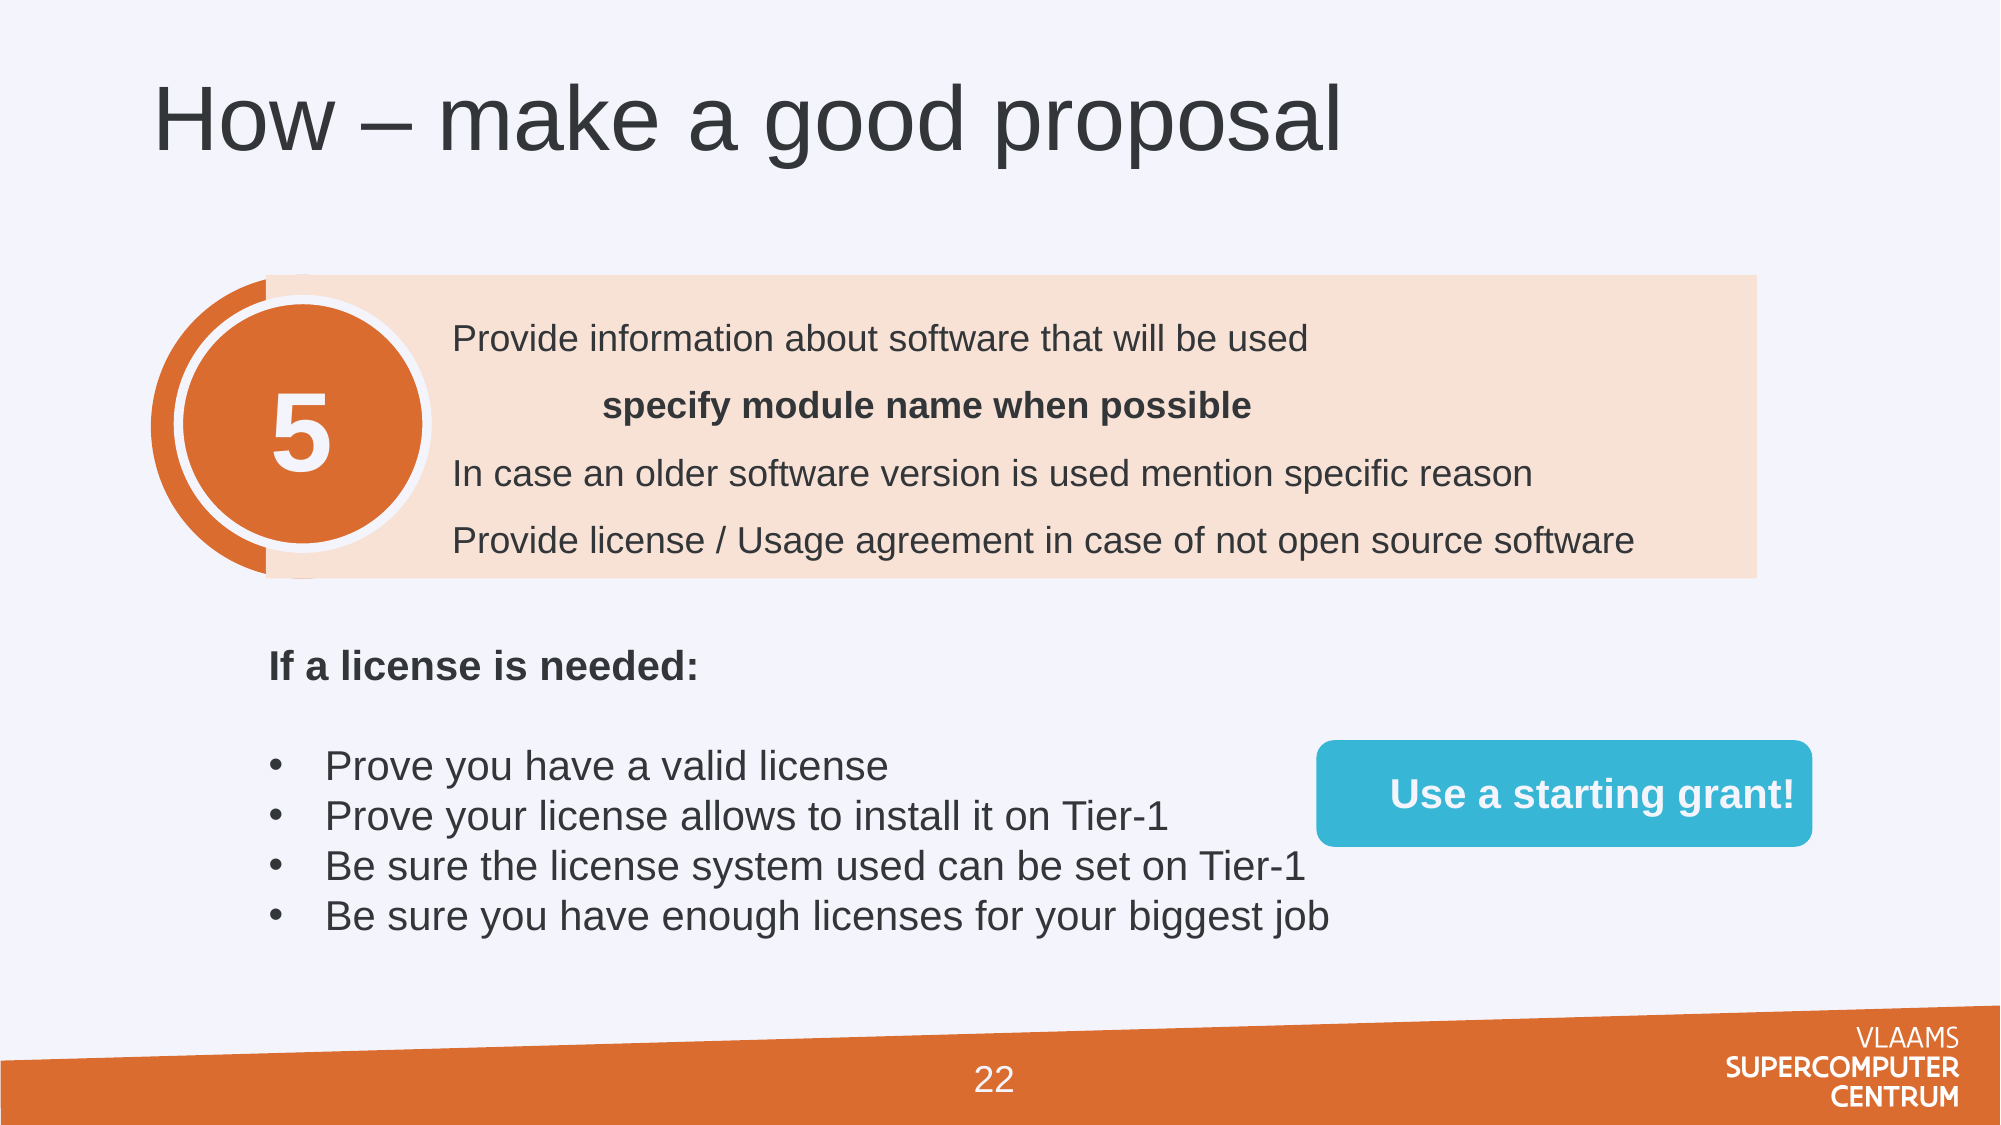

# How – make a good proposal

Provide information about software that will be used
	specify module name when possible
In case an older software version is used mention specific reason
Provide license / Usage agreement in case of not open source software

5
If a license is needed:

Prove you have a valid license
Prove your license allows to install it on Tier-1
Be sure the license system used can be set on Tier-1
Be sure you have enough licenses for your biggest job

Use a starting grant!
22